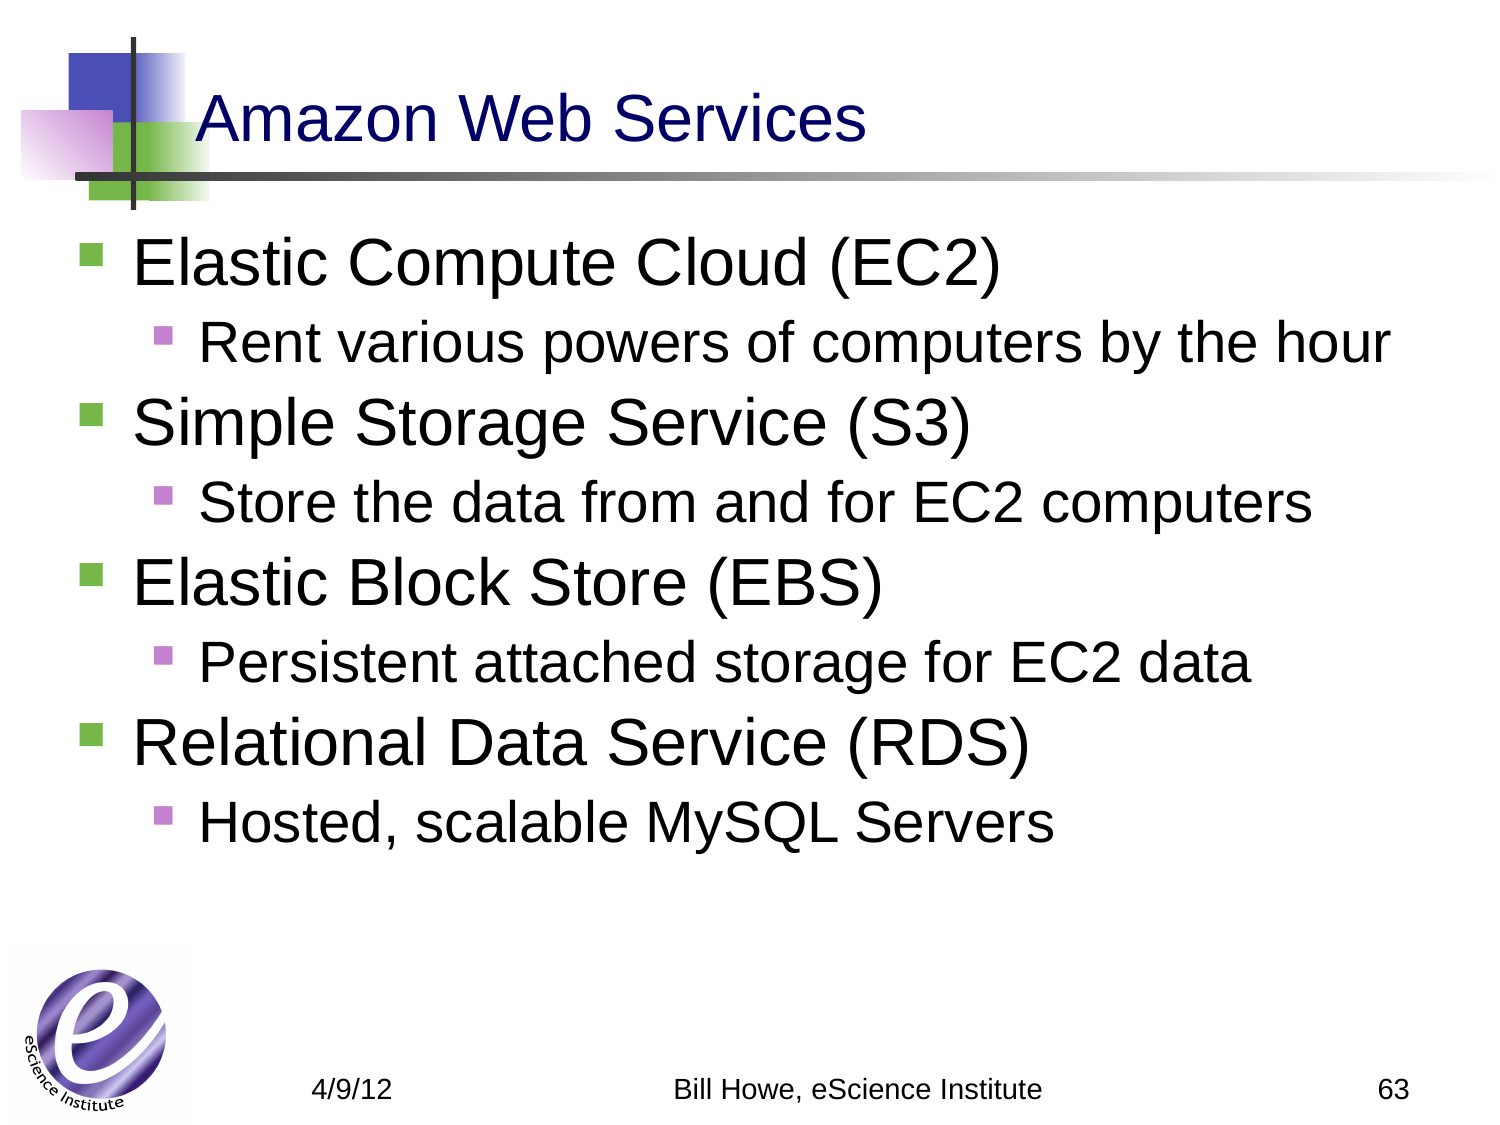

# Amazon Web Services
Elastic Compute Cloud (EC2)
Rent various powers of computers by the hour
Simple Storage Service (S3)
Store the data from and for EC2 computers
Elastic Block Store (EBS)
Persistent attached storage for EC2 data
Relational Data Service (RDS)
Hosted, scalable MySQL Servers
Bill Howe, eScience Institute
63
4/9/12